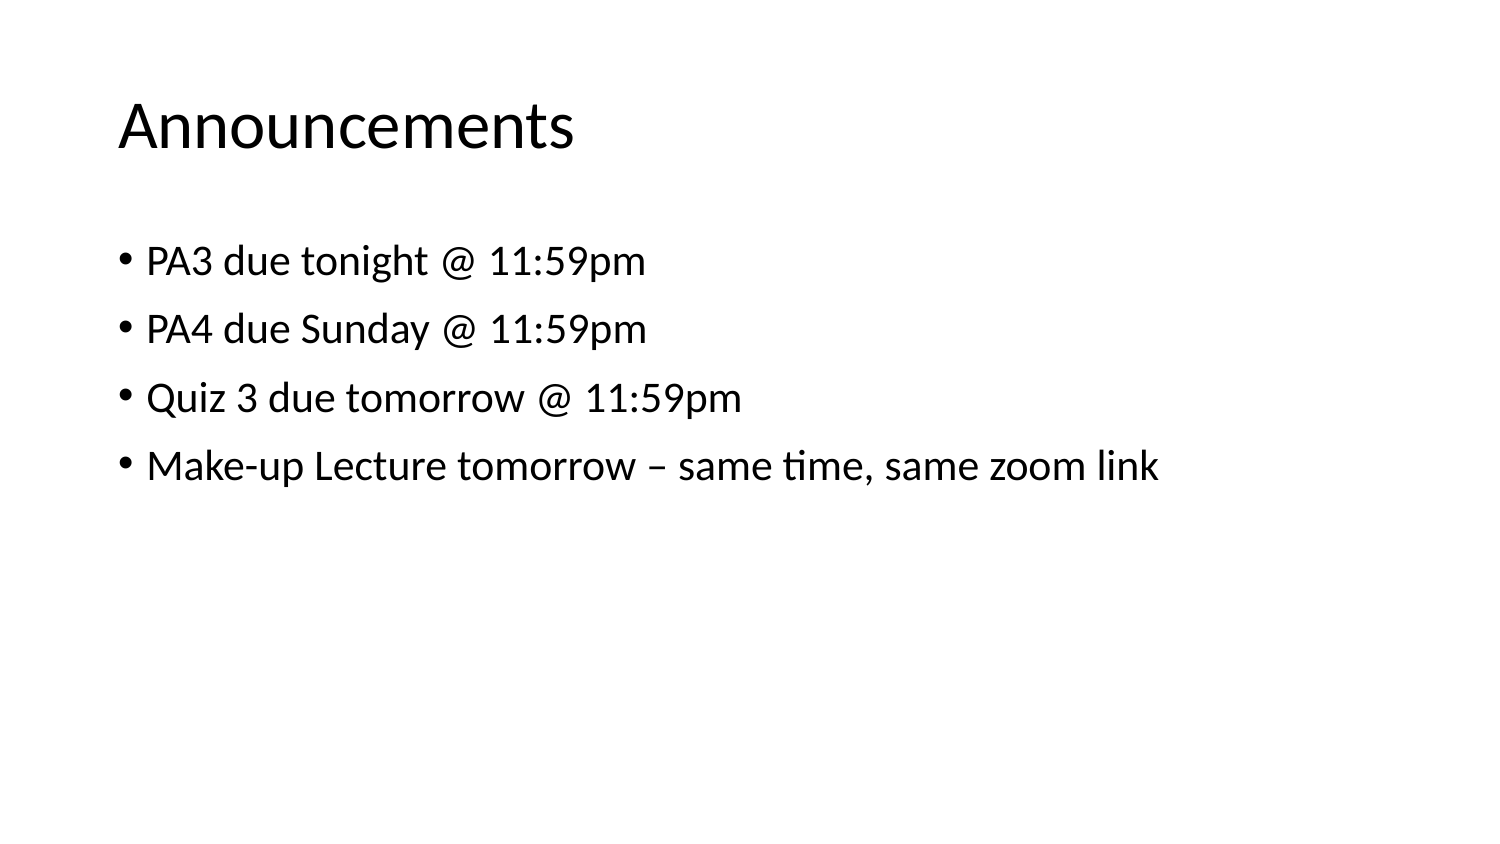

# Announcements
PA3 due tonight @ 11:59pm
PA4 due Sunday @ 11:59pm
Quiz 3 due tomorrow @ 11:59pm
Make-up Lecture tomorrow – same time, same zoom link